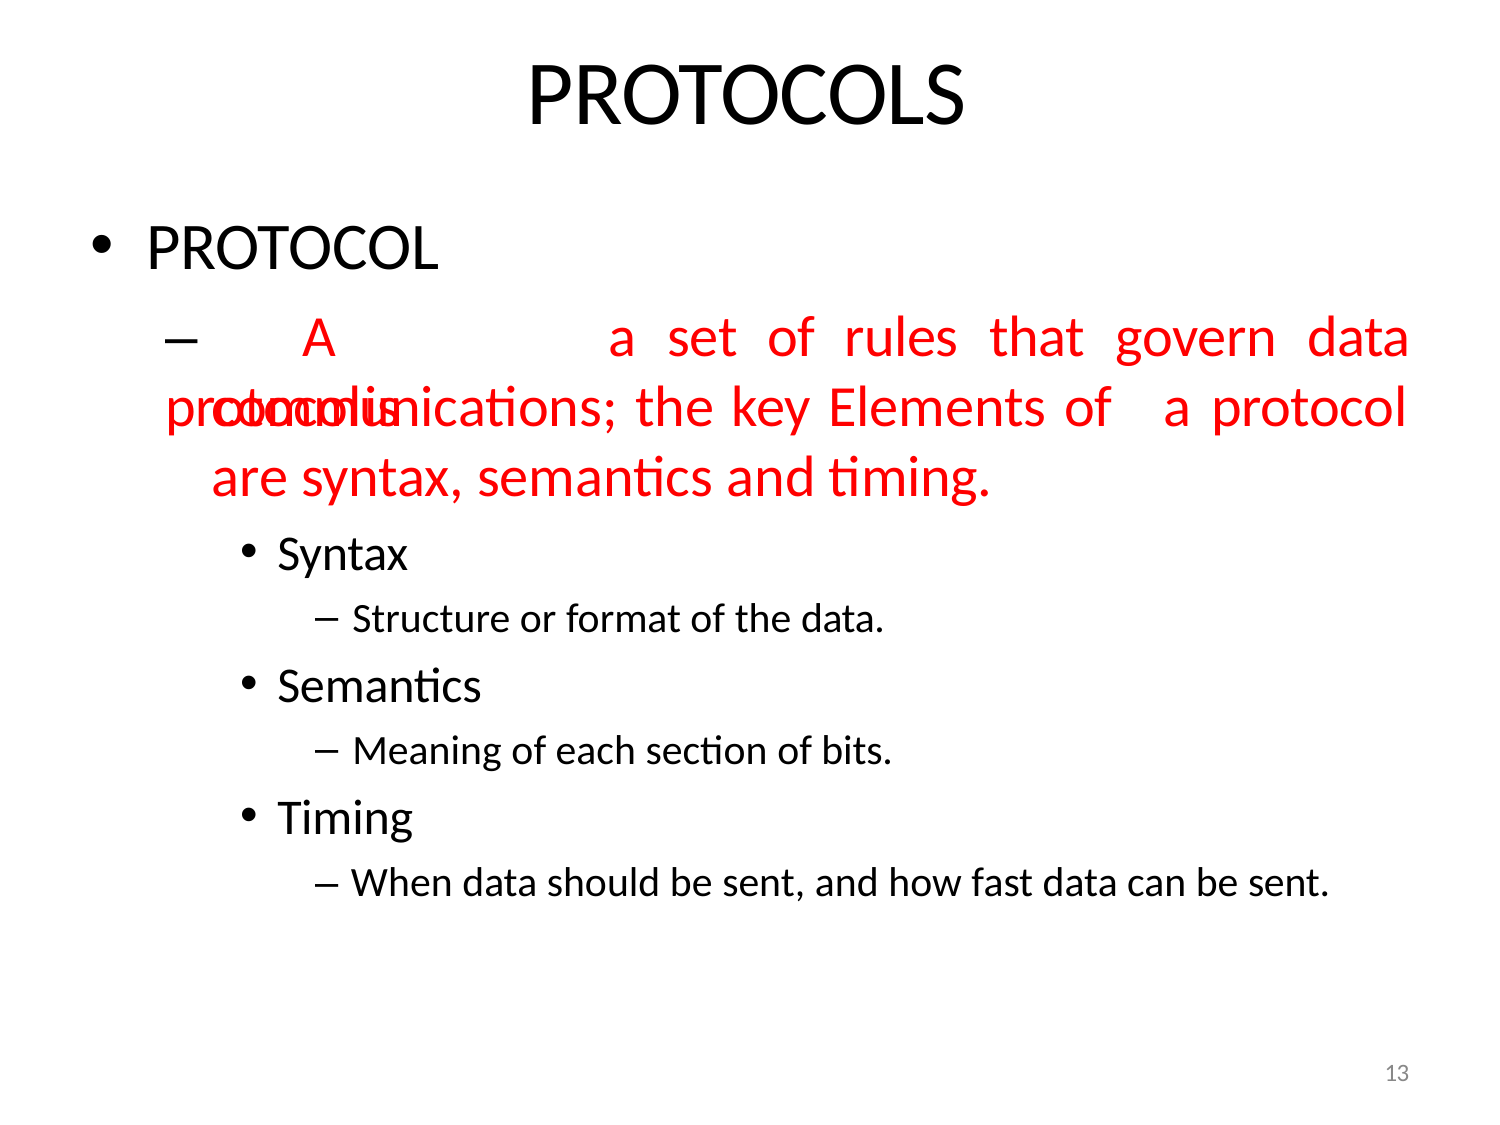

# PROTOCOLS
PROTOCOL
–	A	protocol	is
a	set	of	rules	that	govern	data
communications; the key Elements of are syntax, semantics and timing.
Syntax
Structure or format of the data.
Semantics
Meaning of each section of bits.
Timing
a protocol
– When data should be sent, and how fast data can be sent.
13